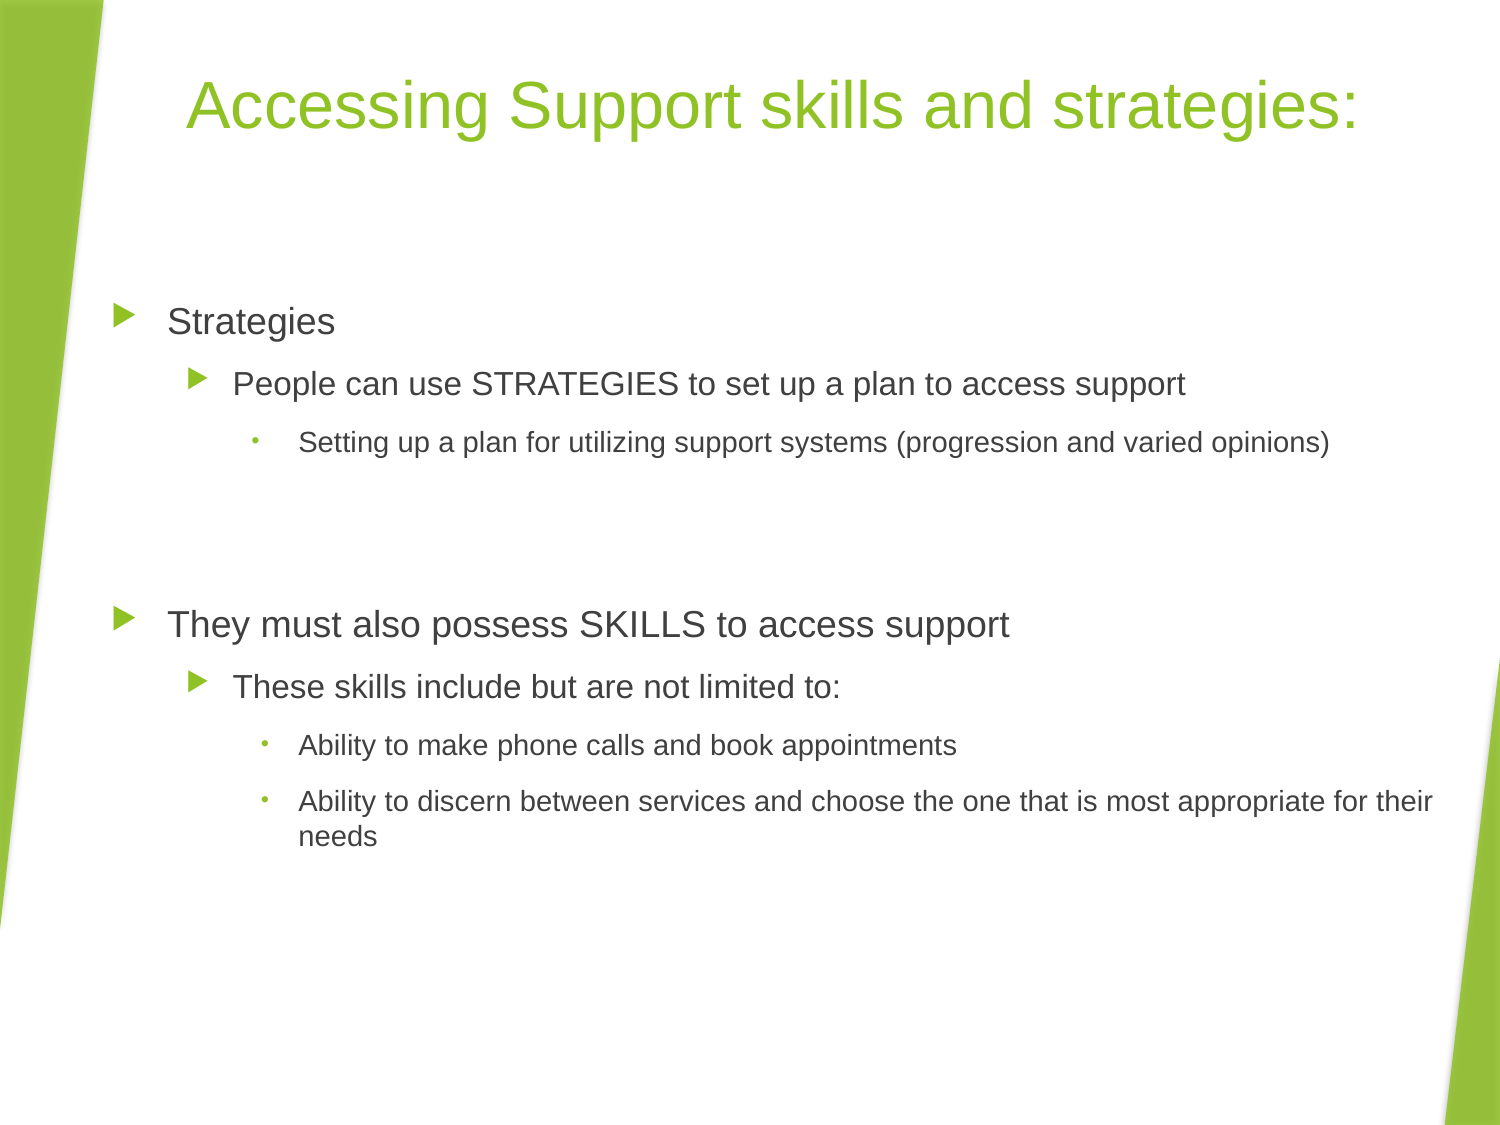

# Accessing Support skills and strategies:
Strategies
People can use STRATEGIES to set up a plan to access support
Setting up a plan for utilizing support systems (progression and varied opinions)

They must also possess SKILLS to access support
These skills include but are not limited to:
Ability to make phone calls and book appointments
Ability to discern between services and choose the one that is most appropriate for their needs